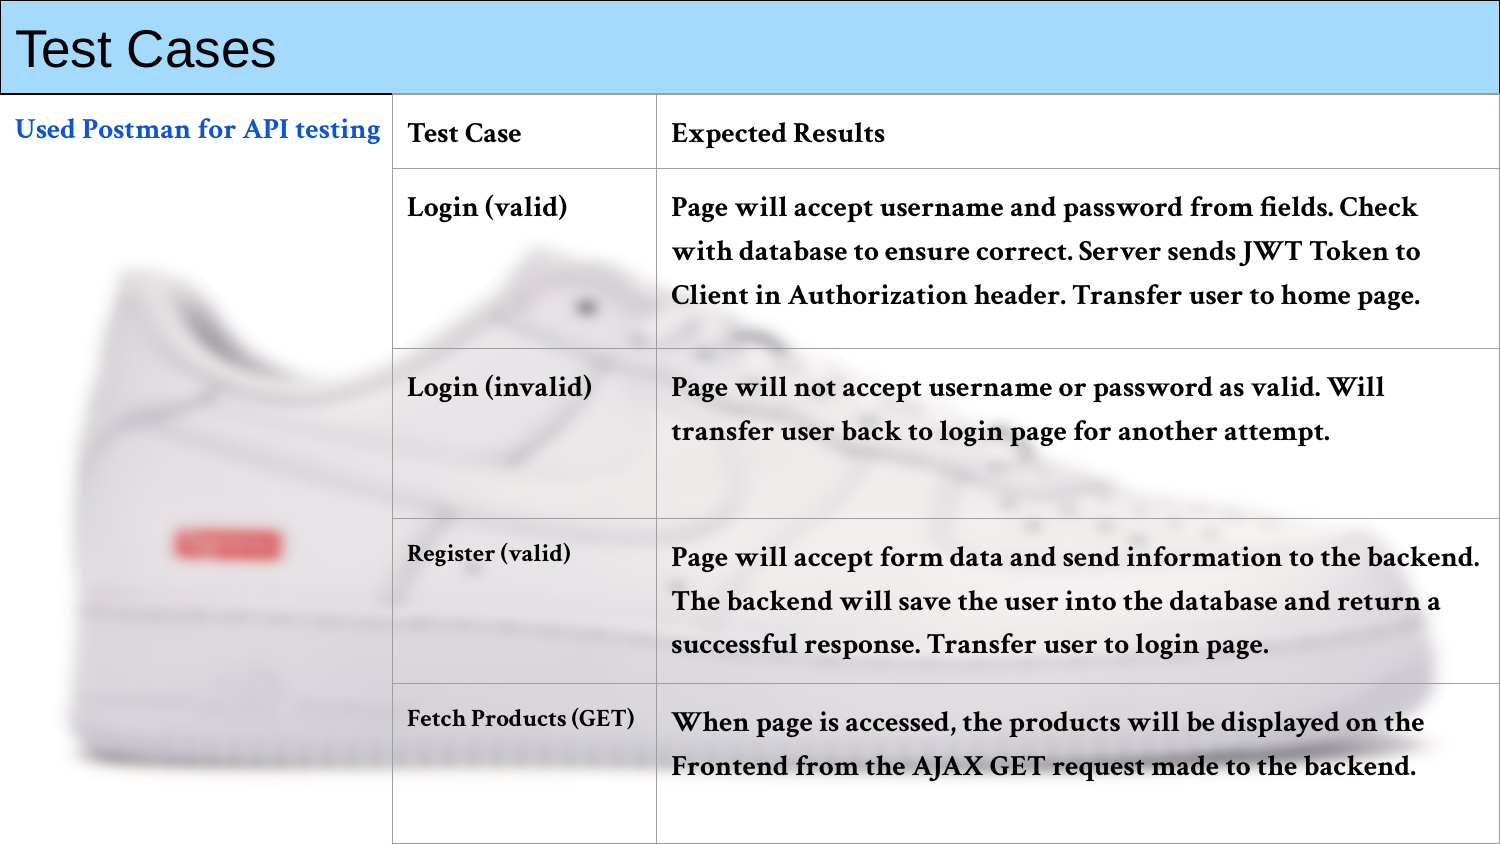

# Test Cases
Used Postman for API testing
| Test Case | Expected Results |
| --- | --- |
| Login (valid) | Page will accept username and password from fields. Check with database to ensure correct. Server sends JWT Token to Client in Authorization header. Transfer user to home page. |
| Login (invalid) | Page will not accept username or password as valid. Will transfer user back to login page for another attempt. |
| Register (valid) | Page will accept form data and send information to the backend. The backend will save the user into the database and return a successful response. Transfer user to login page. |
| Fetch Products (GET) | When page is accessed, the products will be displayed on the Frontend from the AJAX GET request made to the backend. |